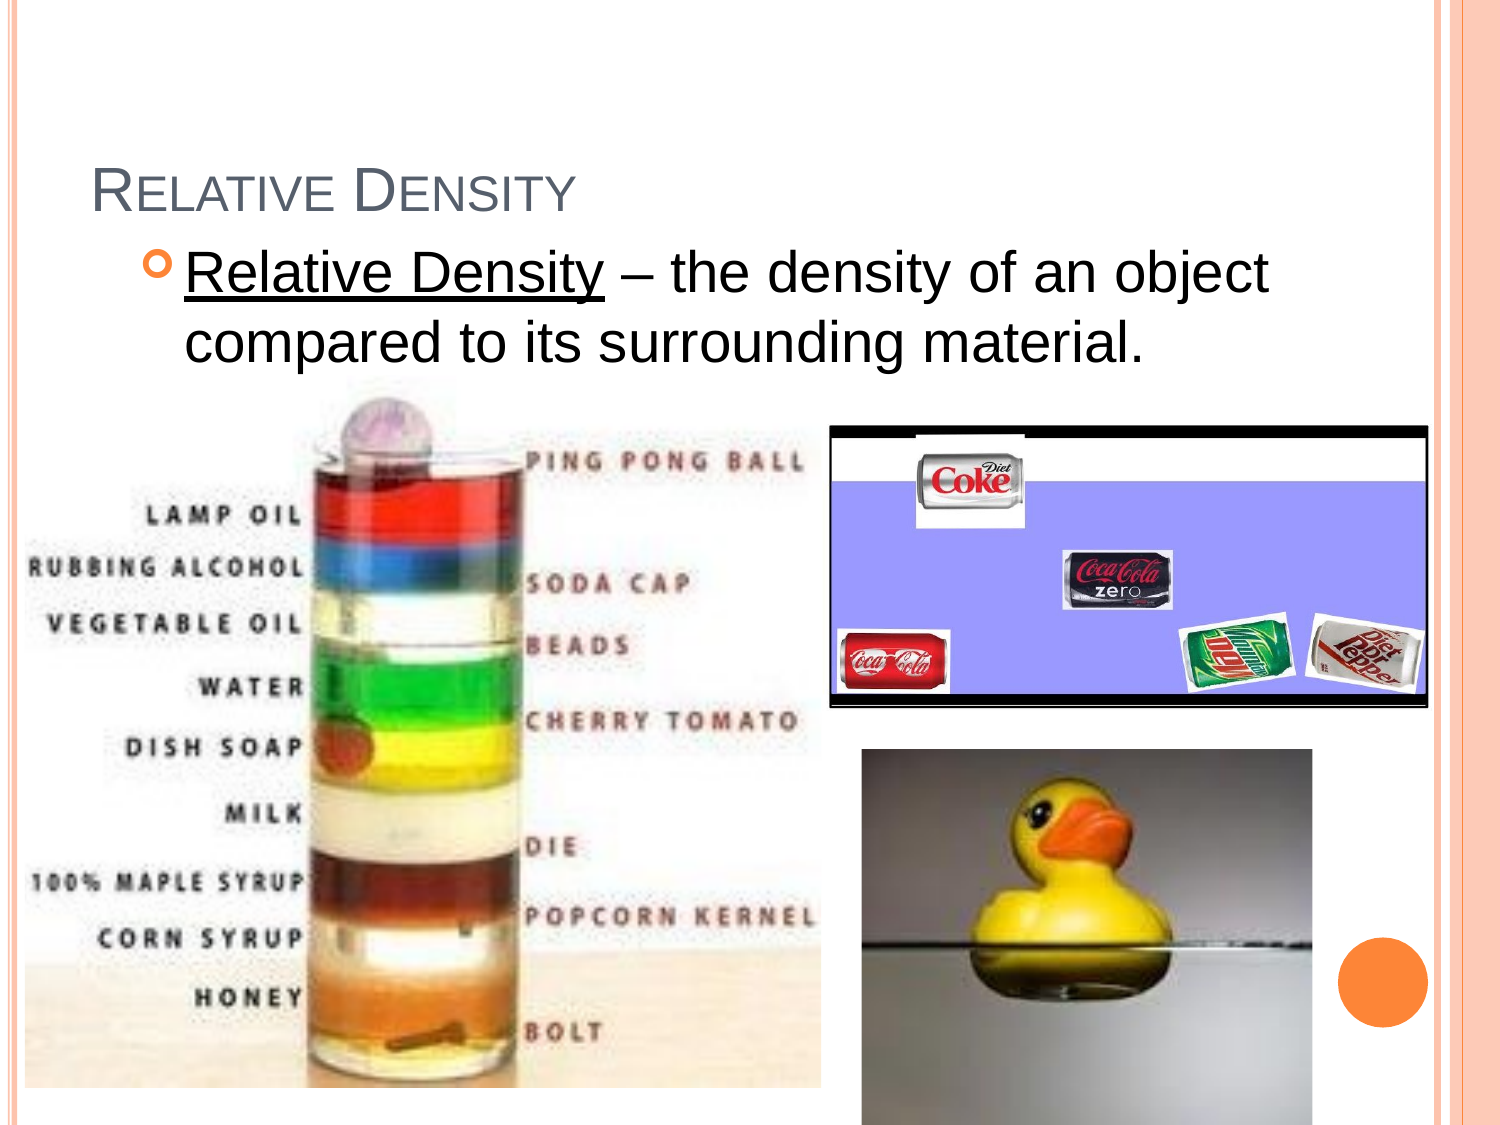

# RELATIVE DENSITY
Relative Density – the density of an object
compared to its surrounding material.